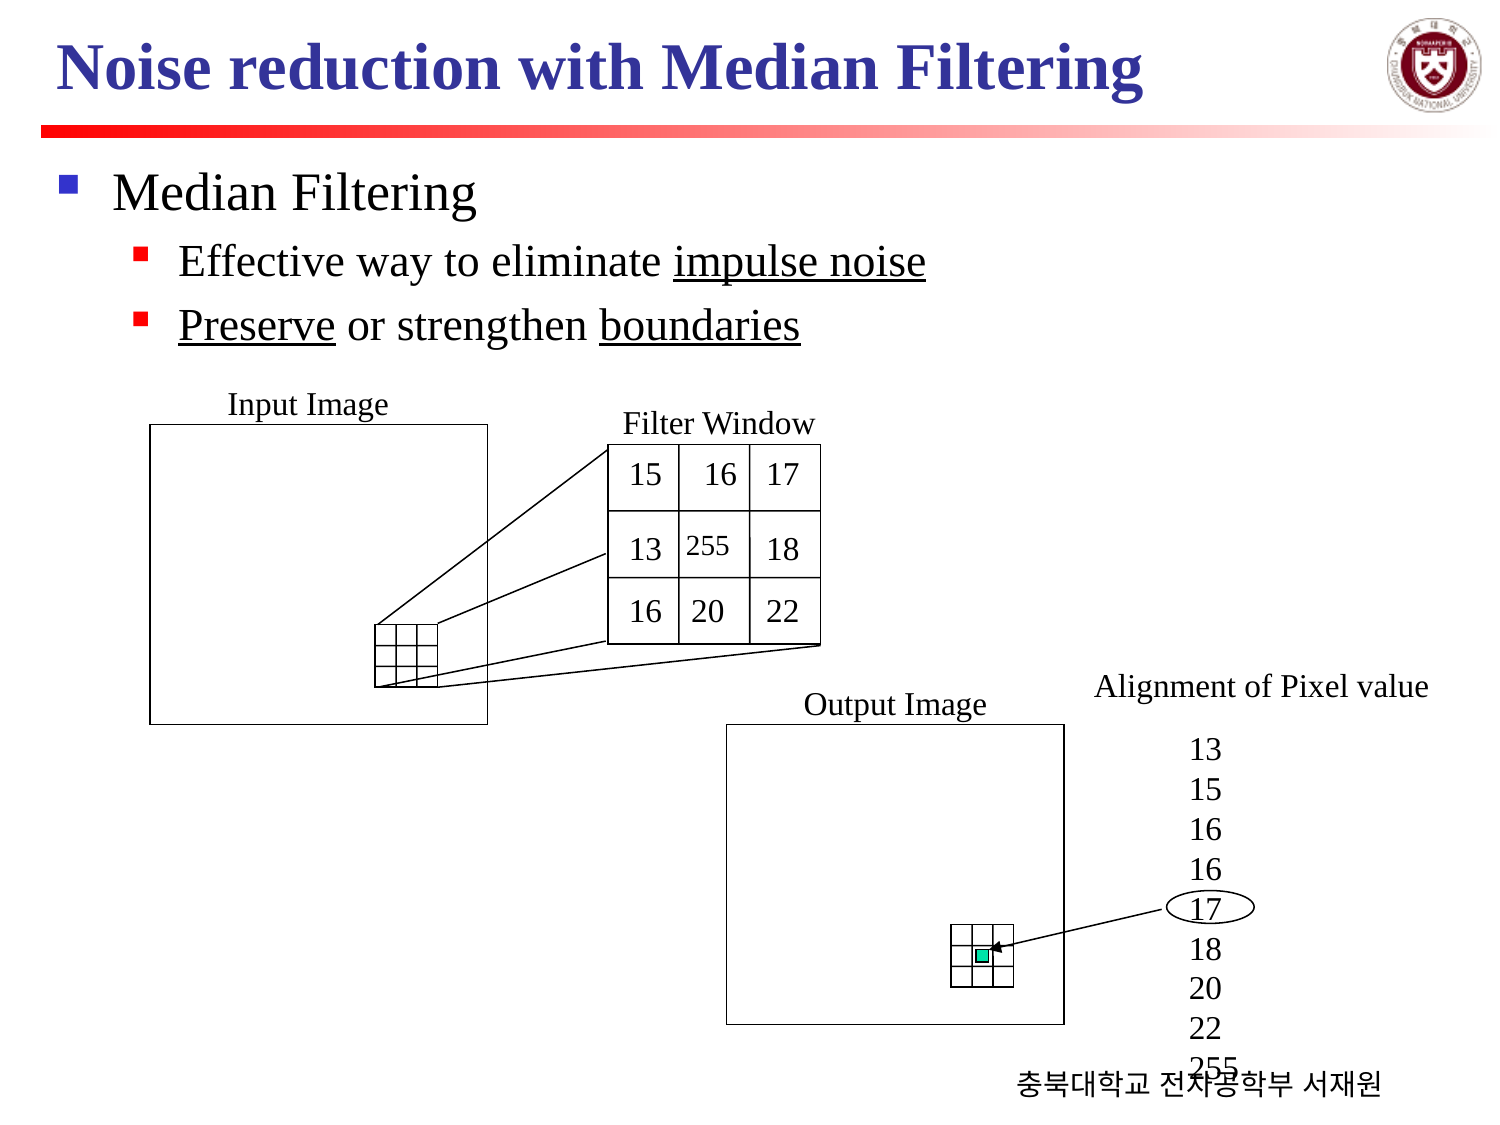

# Noise reduction with Median Filtering
Median Filtering
Effective way to eliminate impulse noise
Preserve or strengthen boundaries

Input Image
Filter Window

15
16
17
13
255
18
16
20
22

Alignment of Pixel value
Output Image
13
15
16
16
17
18
20
22
255